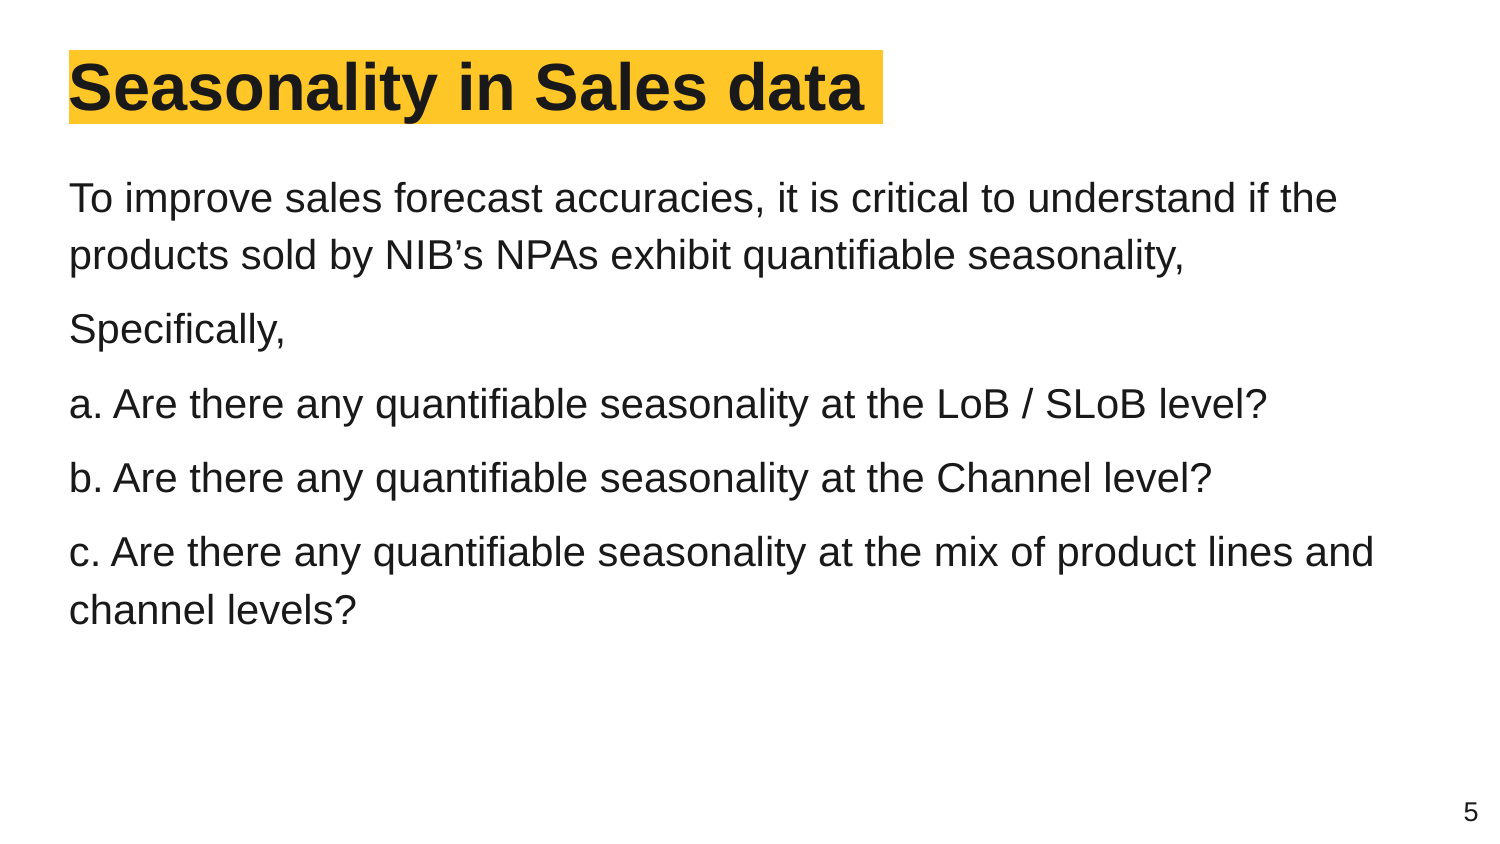

# Seasonality in Sales data
To improve sales forecast accuracies, it is critical to understand if the products sold by NIB’s NPAs exhibit quantifiable seasonality,
Specifically,
a. Are there any quantifiable seasonality at the LoB / SLoB level?
b. Are there any quantifiable seasonality at the Channel level?
c. Are there any quantifiable seasonality at the mix of product lines and channel levels?

5